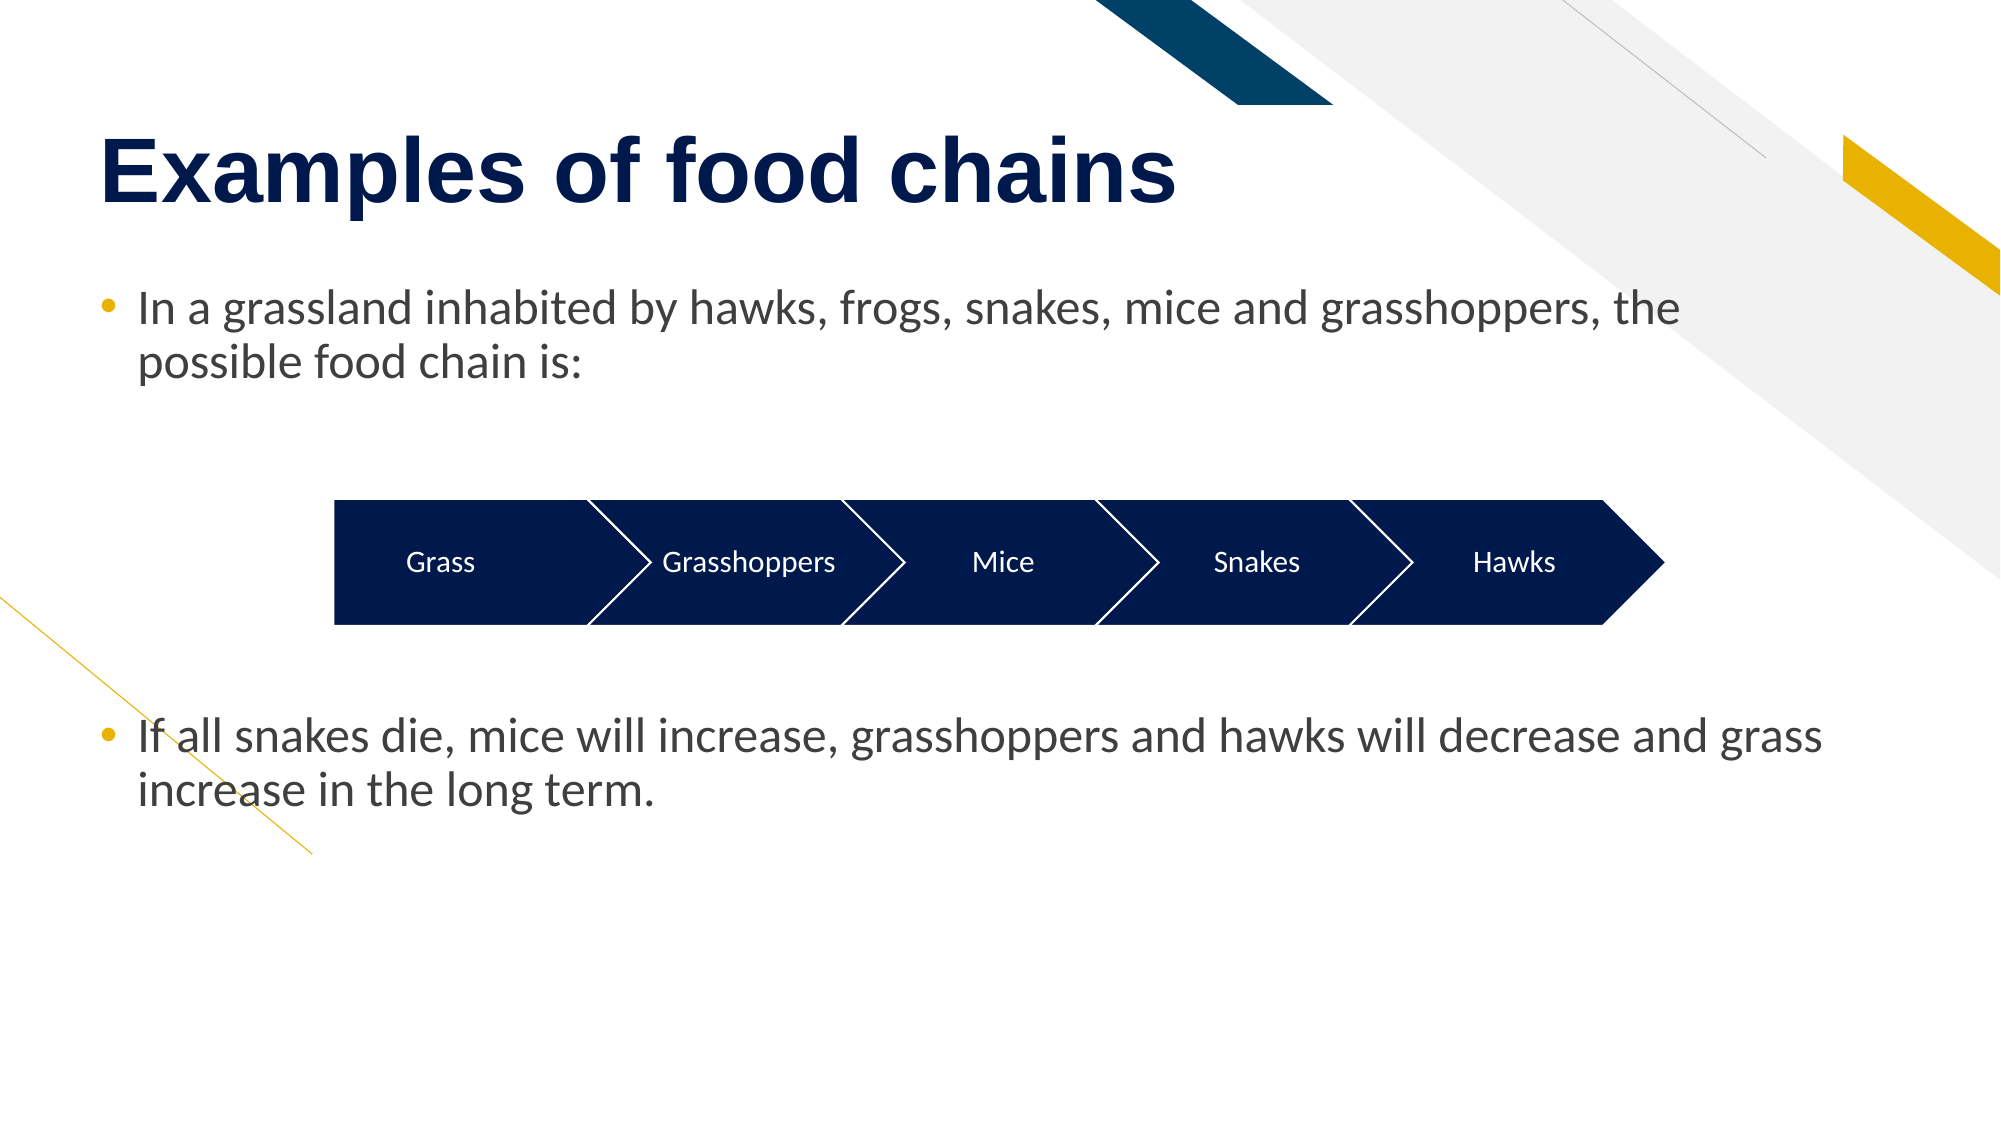

# Examples of food chains
Grass
Grasshoppers
Mice
Snakes
 Hawks
In a grassland inhabited by hawks, frogs, snakes, mice and grasshoppers, the possible food chain is:

If all snakes die, mice will increase, grasshoppers and hawks will decrease and grass increase in the long term.